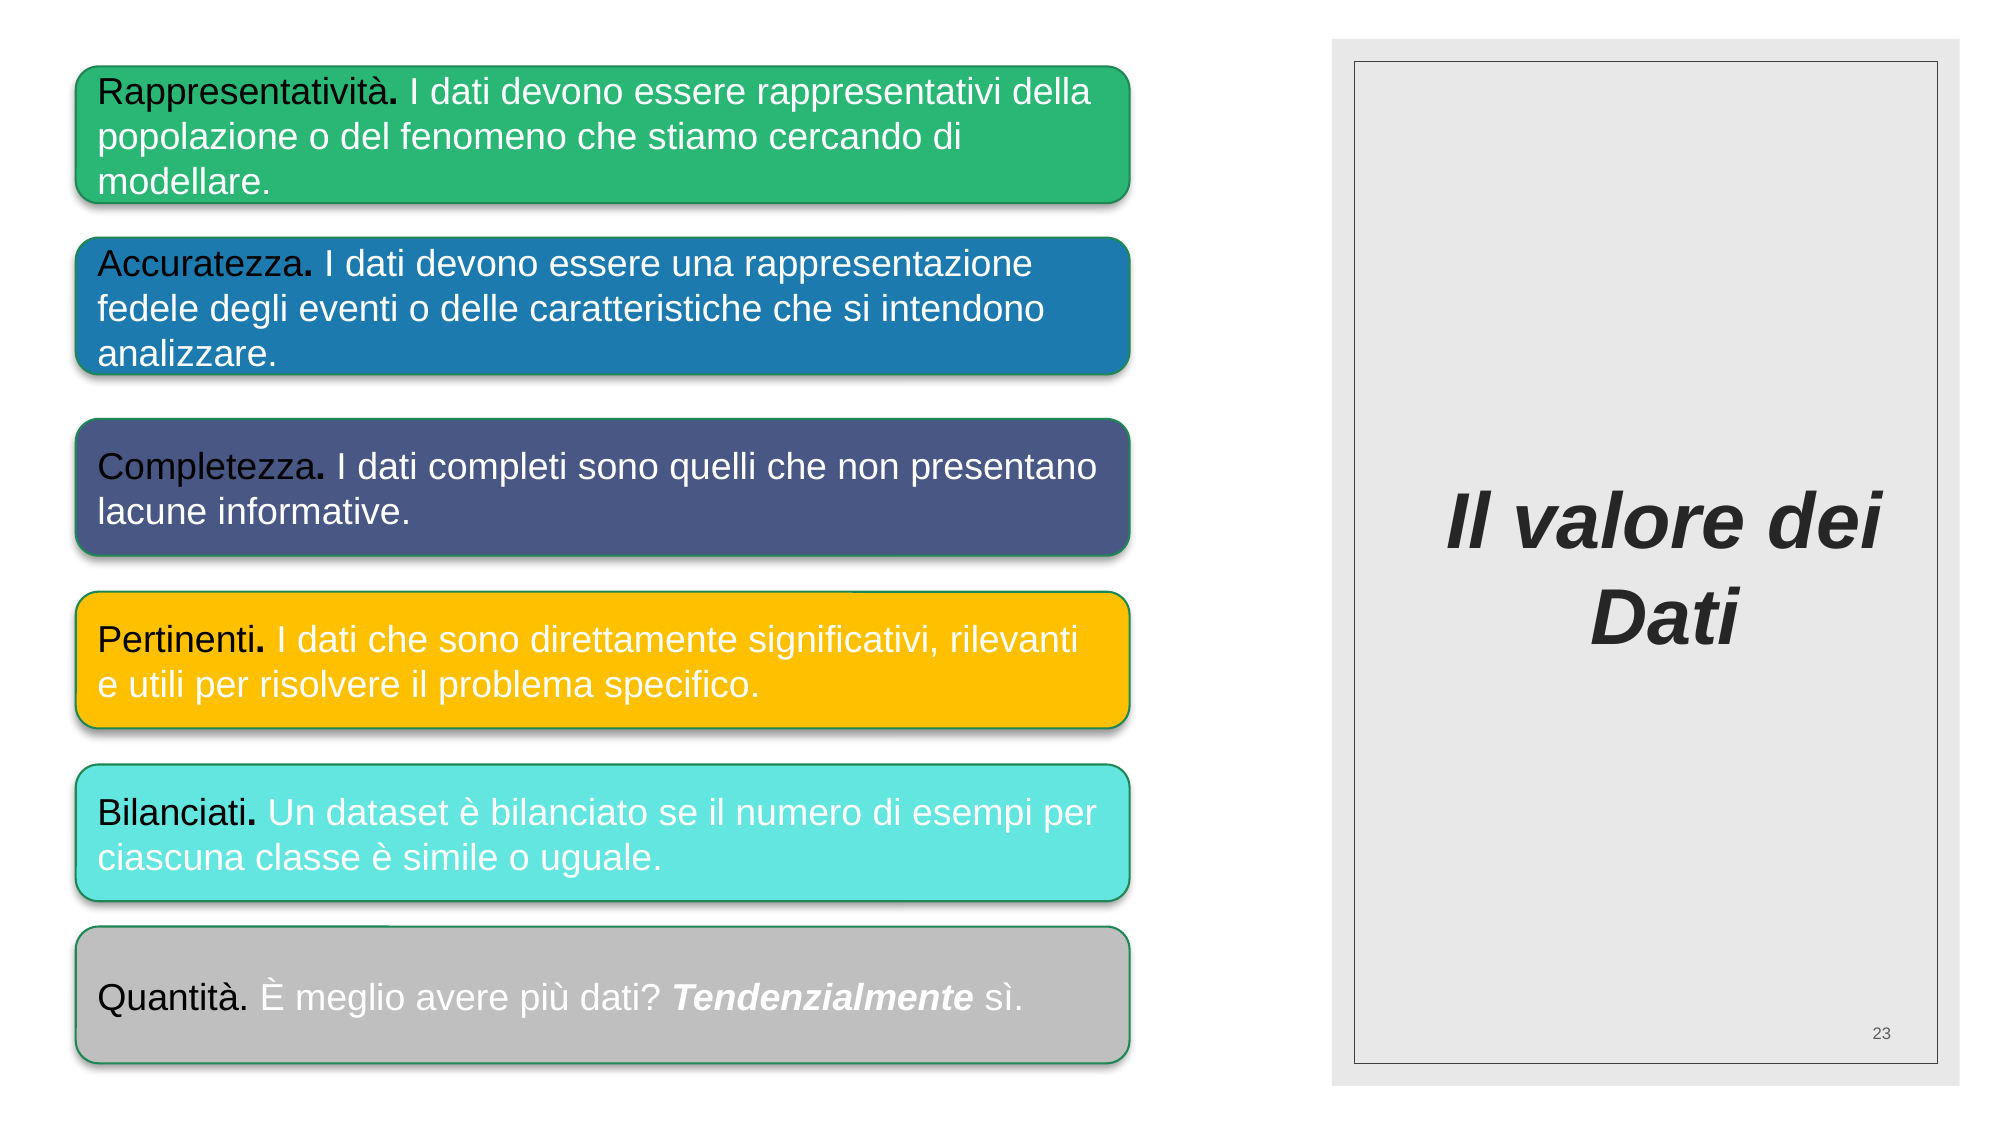

Rappresentatività. I dati devono essere rappresentativi della popolazione o del fenomeno che stiamo cercando di modellare.
# Il valore dei Dati
Accuratezza. I dati devono essere una rappresentazione fedele degli eventi o delle caratteristiche che si intendono analizzare.
Completezza. I dati completi sono quelli che non presentano lacune informative.
Pertinenti. I dati che sono direttamente significativi, rilevanti e utili per risolvere il problema specifico.
Bilanciati. Un dataset è bilanciato se il numero di esempi per ciascuna classe è simile o uguale.
Quantità. È meglio avere più dati? Tendenzialmente sì.
23